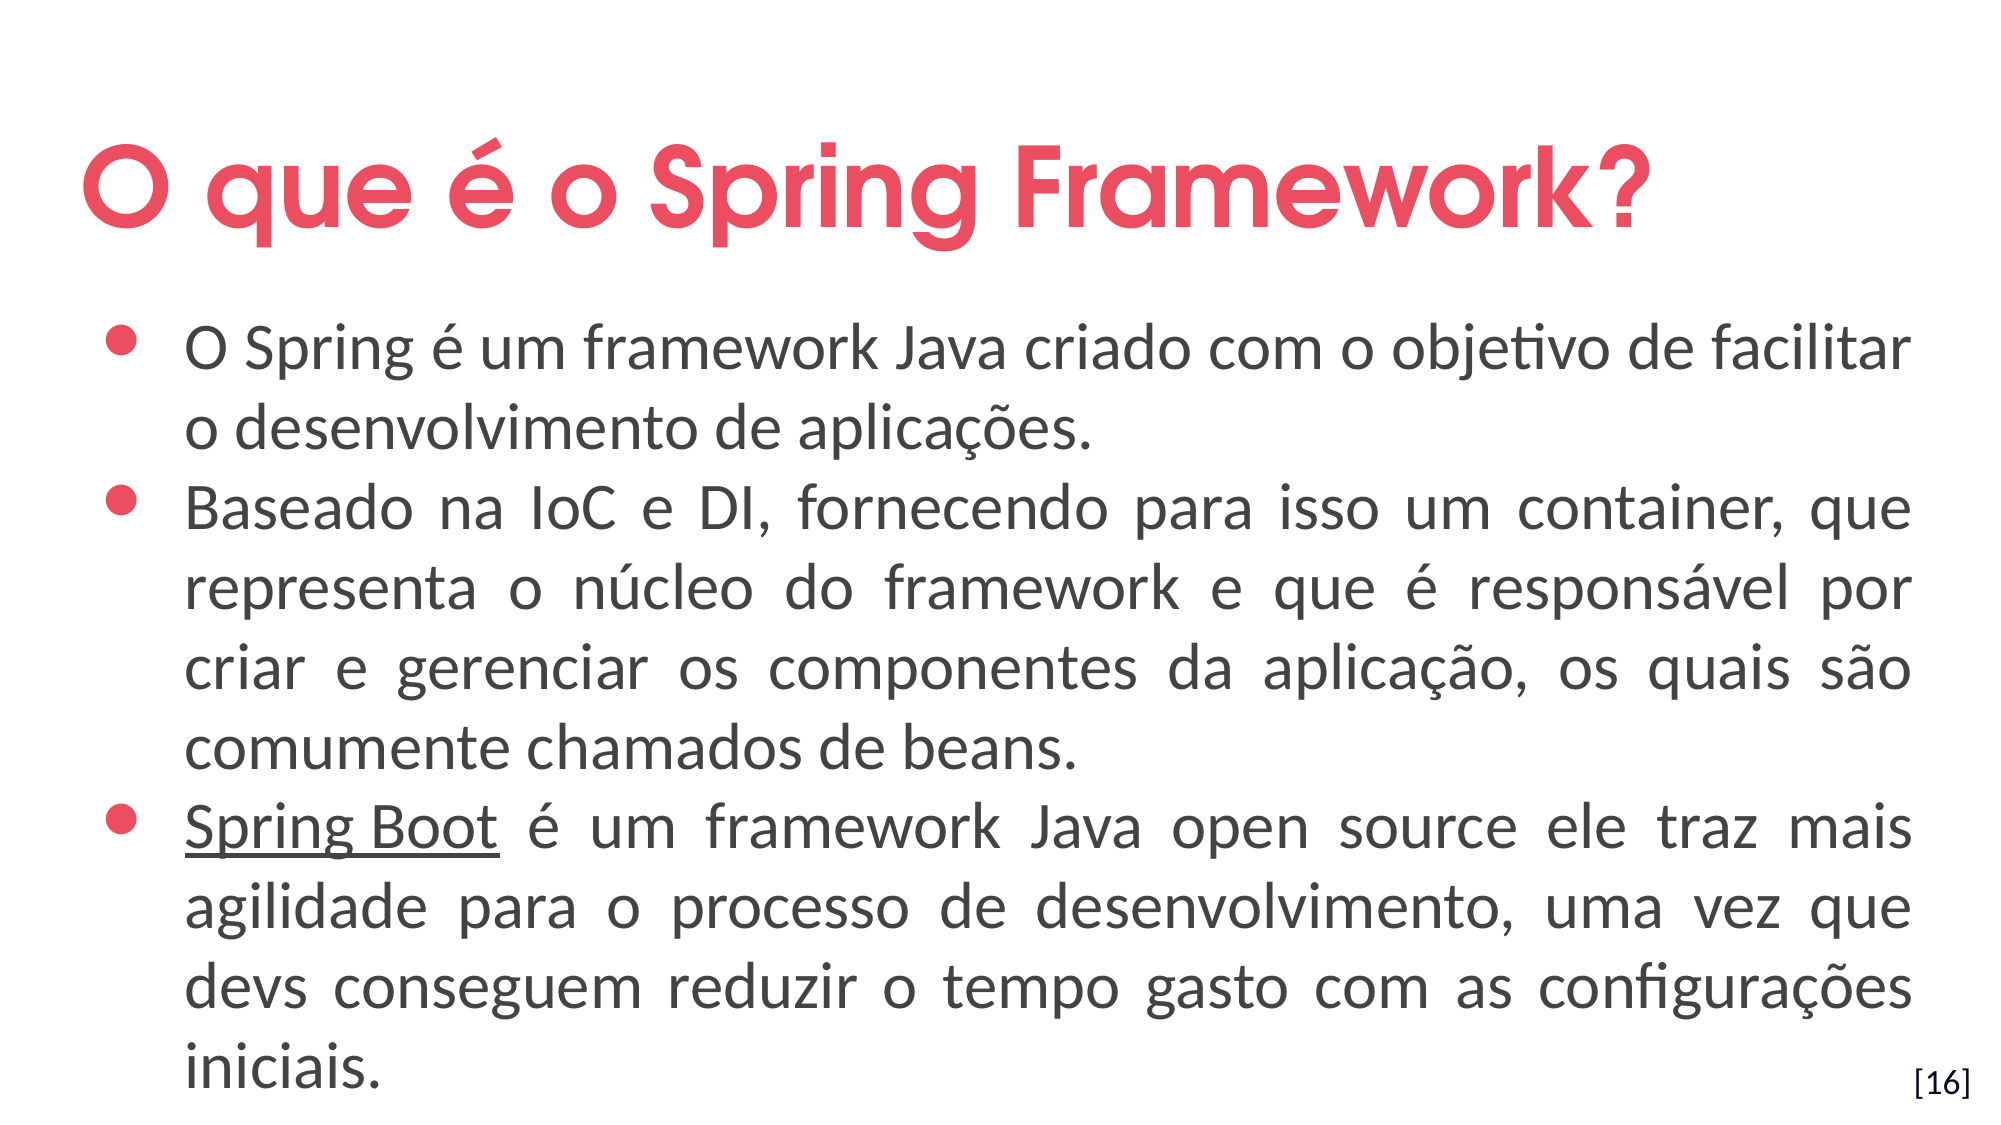

O que é o Spring Framework?
O Spring é um framework Java criado com o objetivo de facilitar o desenvolvimento de aplicações.
Baseado na IoC e DI, fornecendo para isso um container, que representa o núcleo do framework e que é responsável por criar e gerenciar os componentes da aplicação, os quais são comumente chamados de beans.
Spring Boot é um framework Java open source ele traz mais agilidade para o processo de desenvolvimento, uma vez que devs conseguem reduzir o tempo gasto com as configurações iniciais.
[16]